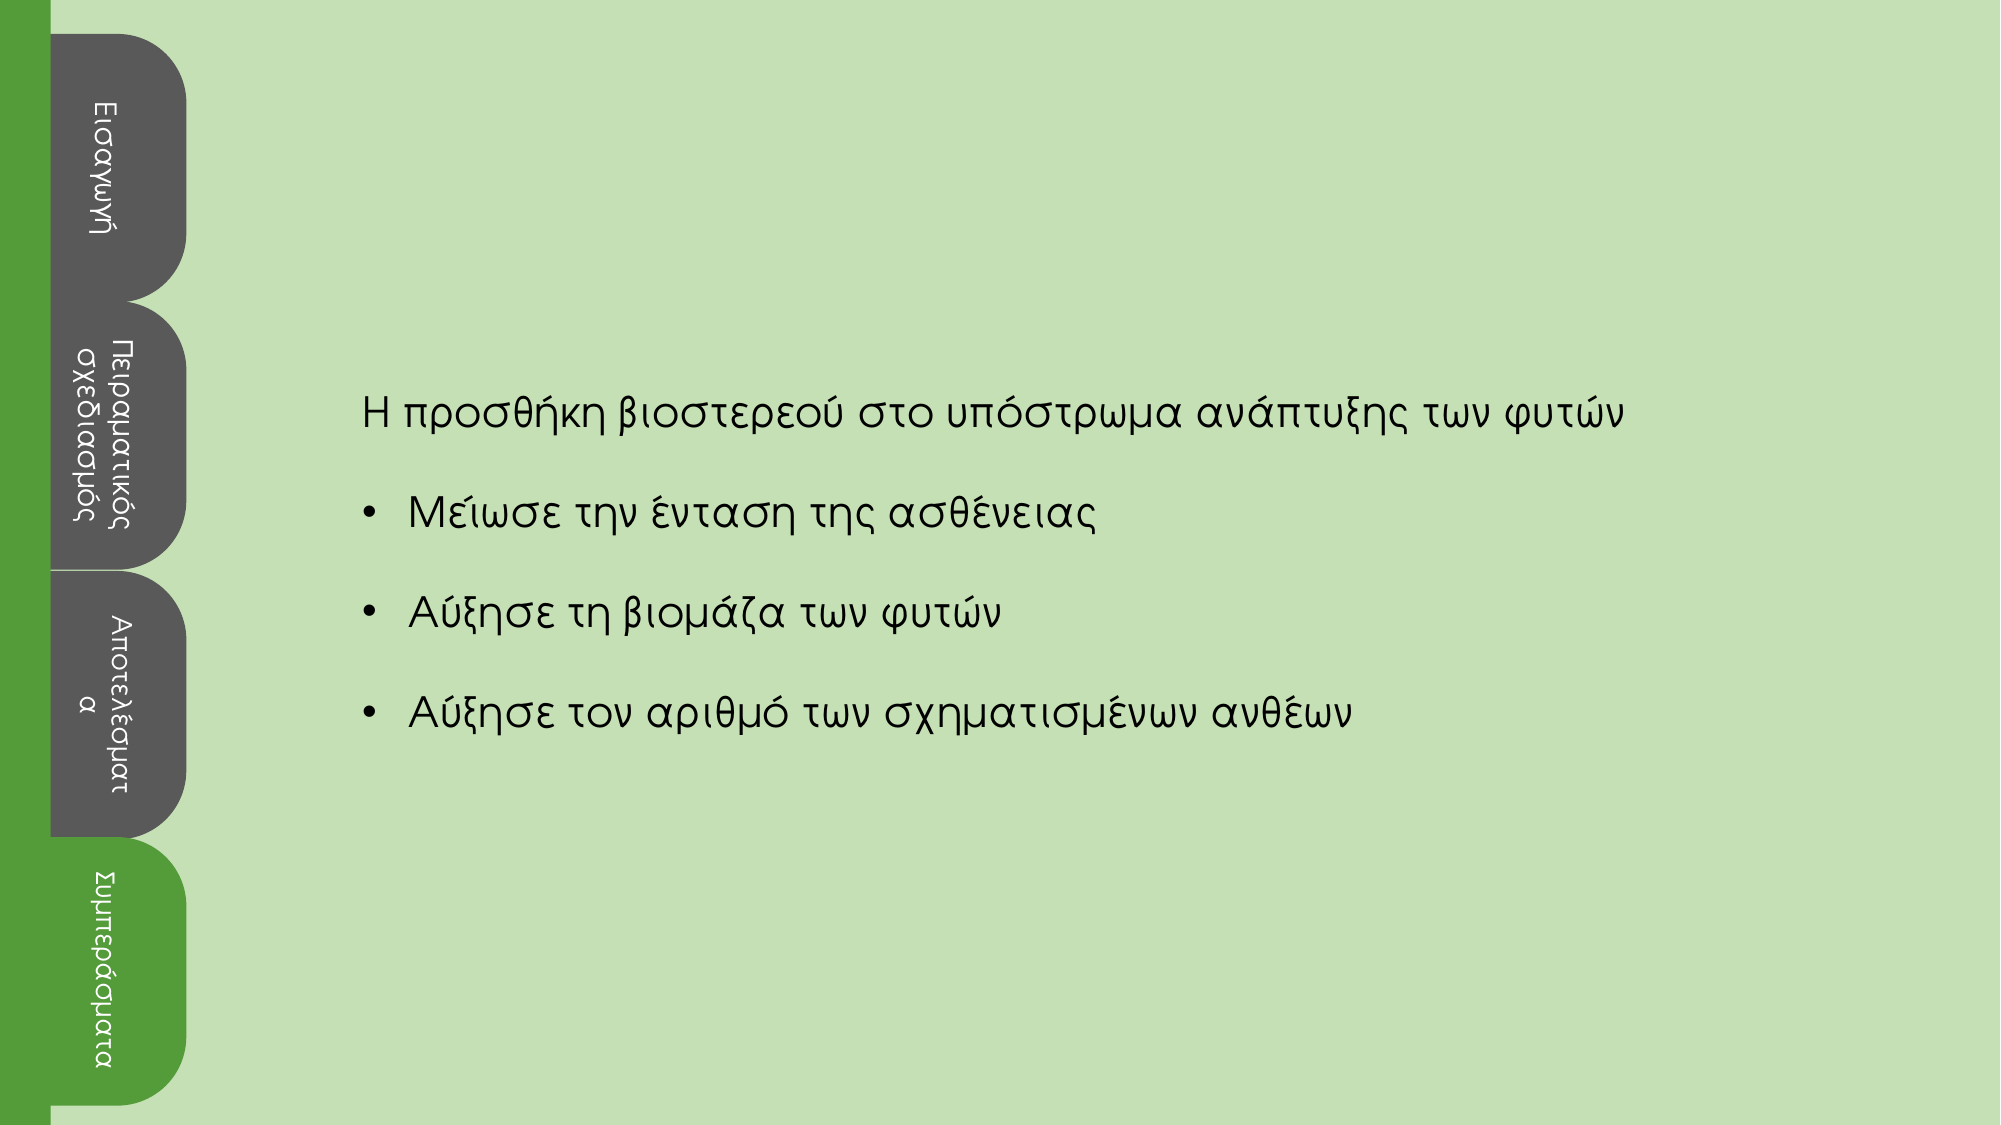

Εισαγωγή
Πειραματικός σχεδιασμός
Η προσθήκη βιοστερεού στο υπόστρωμα ανάπτυξης των φυτών

Μείωσε την ένταση της ασθένειας

Αύξησε τη βιομάζα των φυτών

Αύξησε τον αριθμό των σχηματισμένων ανθέων
Αποτελέσματα
Συμπεράσματα